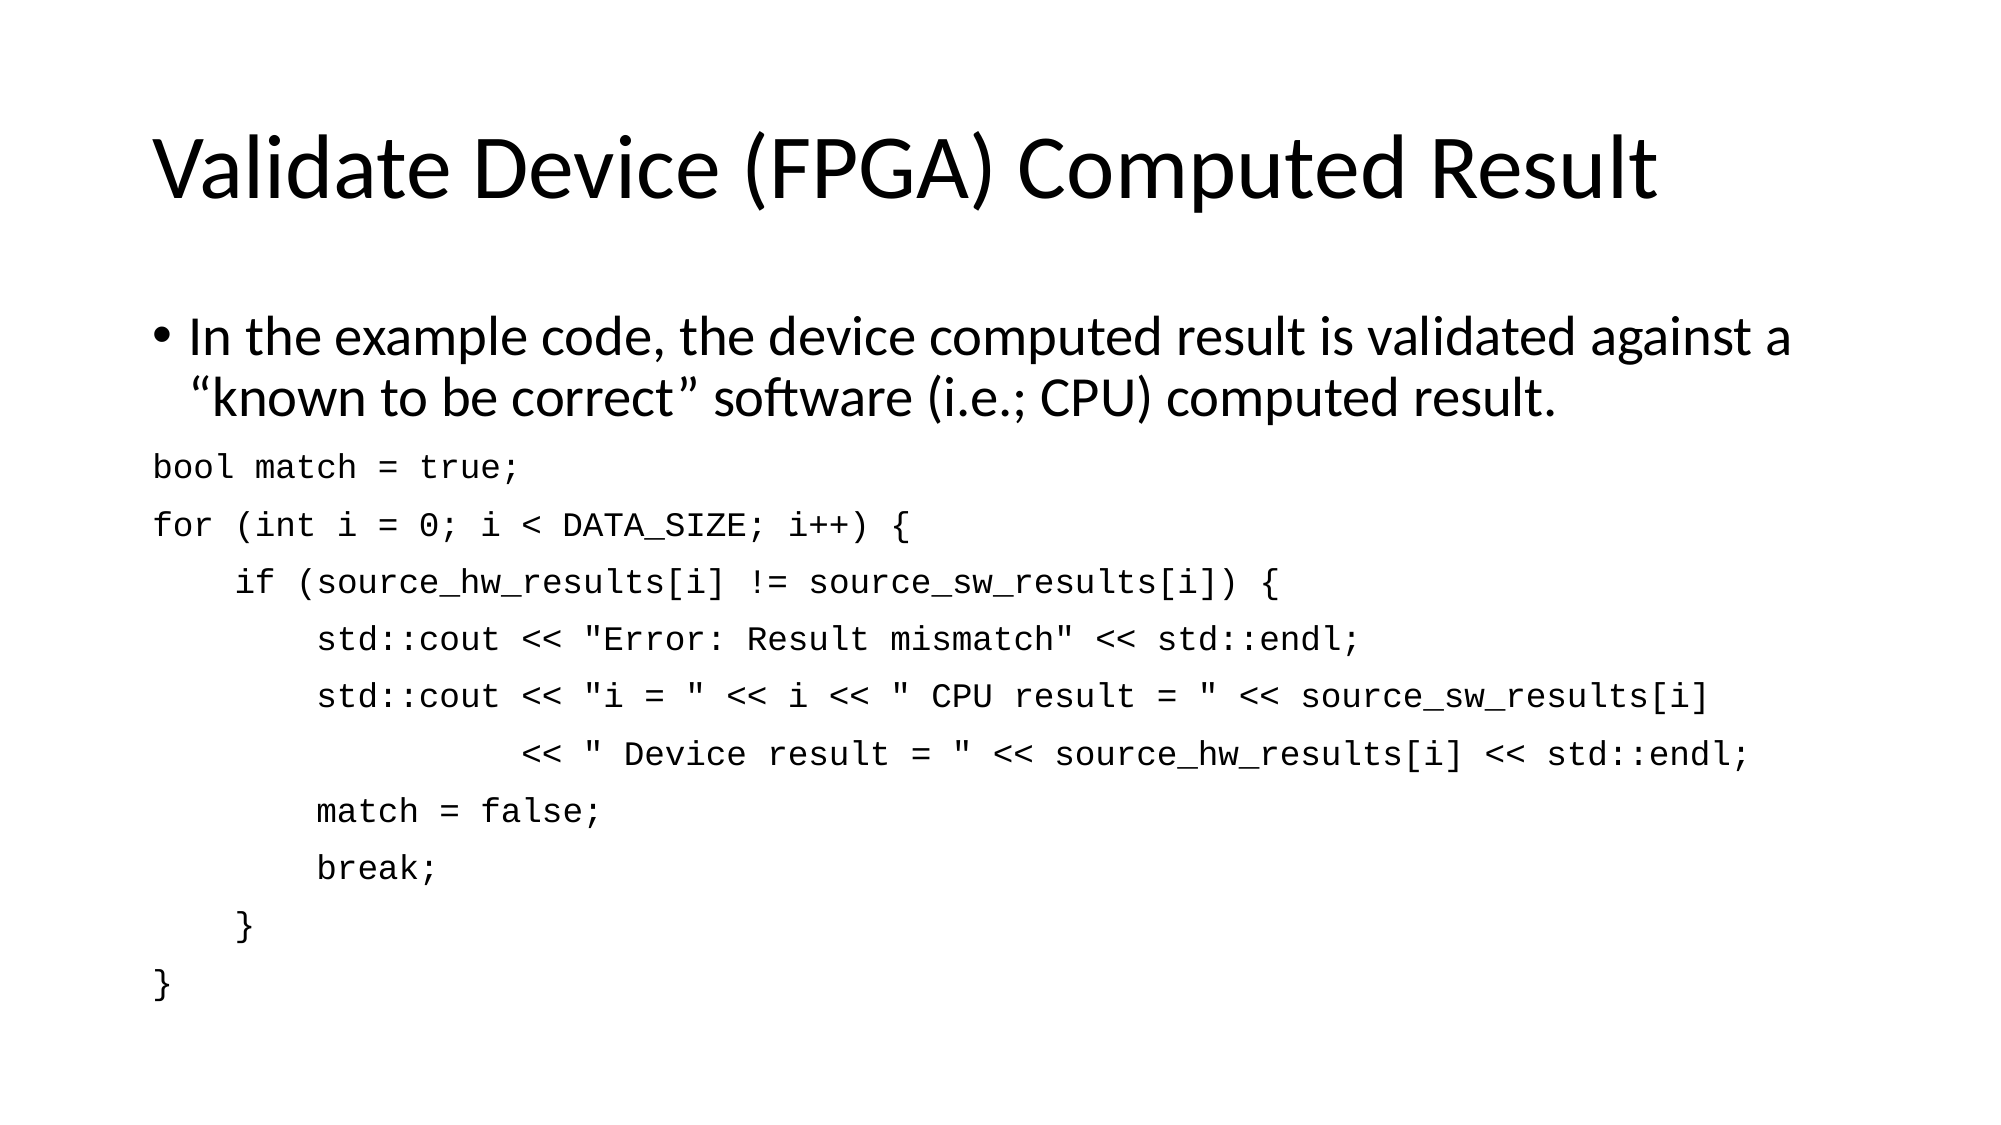

# Validate Device (FPGA) Computed Result
In the example code, the device computed result is validated against a “known to be correct” software (i.e.; CPU) computed result.
bool match = true;
for (int i = 0; i < DATA_SIZE; i++) {
    if (source_hw_results[i] != source_sw_results[i]) {
        std::cout << "Error: Result mismatch" << std::endl;
        std::cout << "i = " << i << " CPU result = " << source_sw_results[i]
                  << " Device result = " << source_hw_results[i] << std::endl;
        match = false;
        break;
    }
}